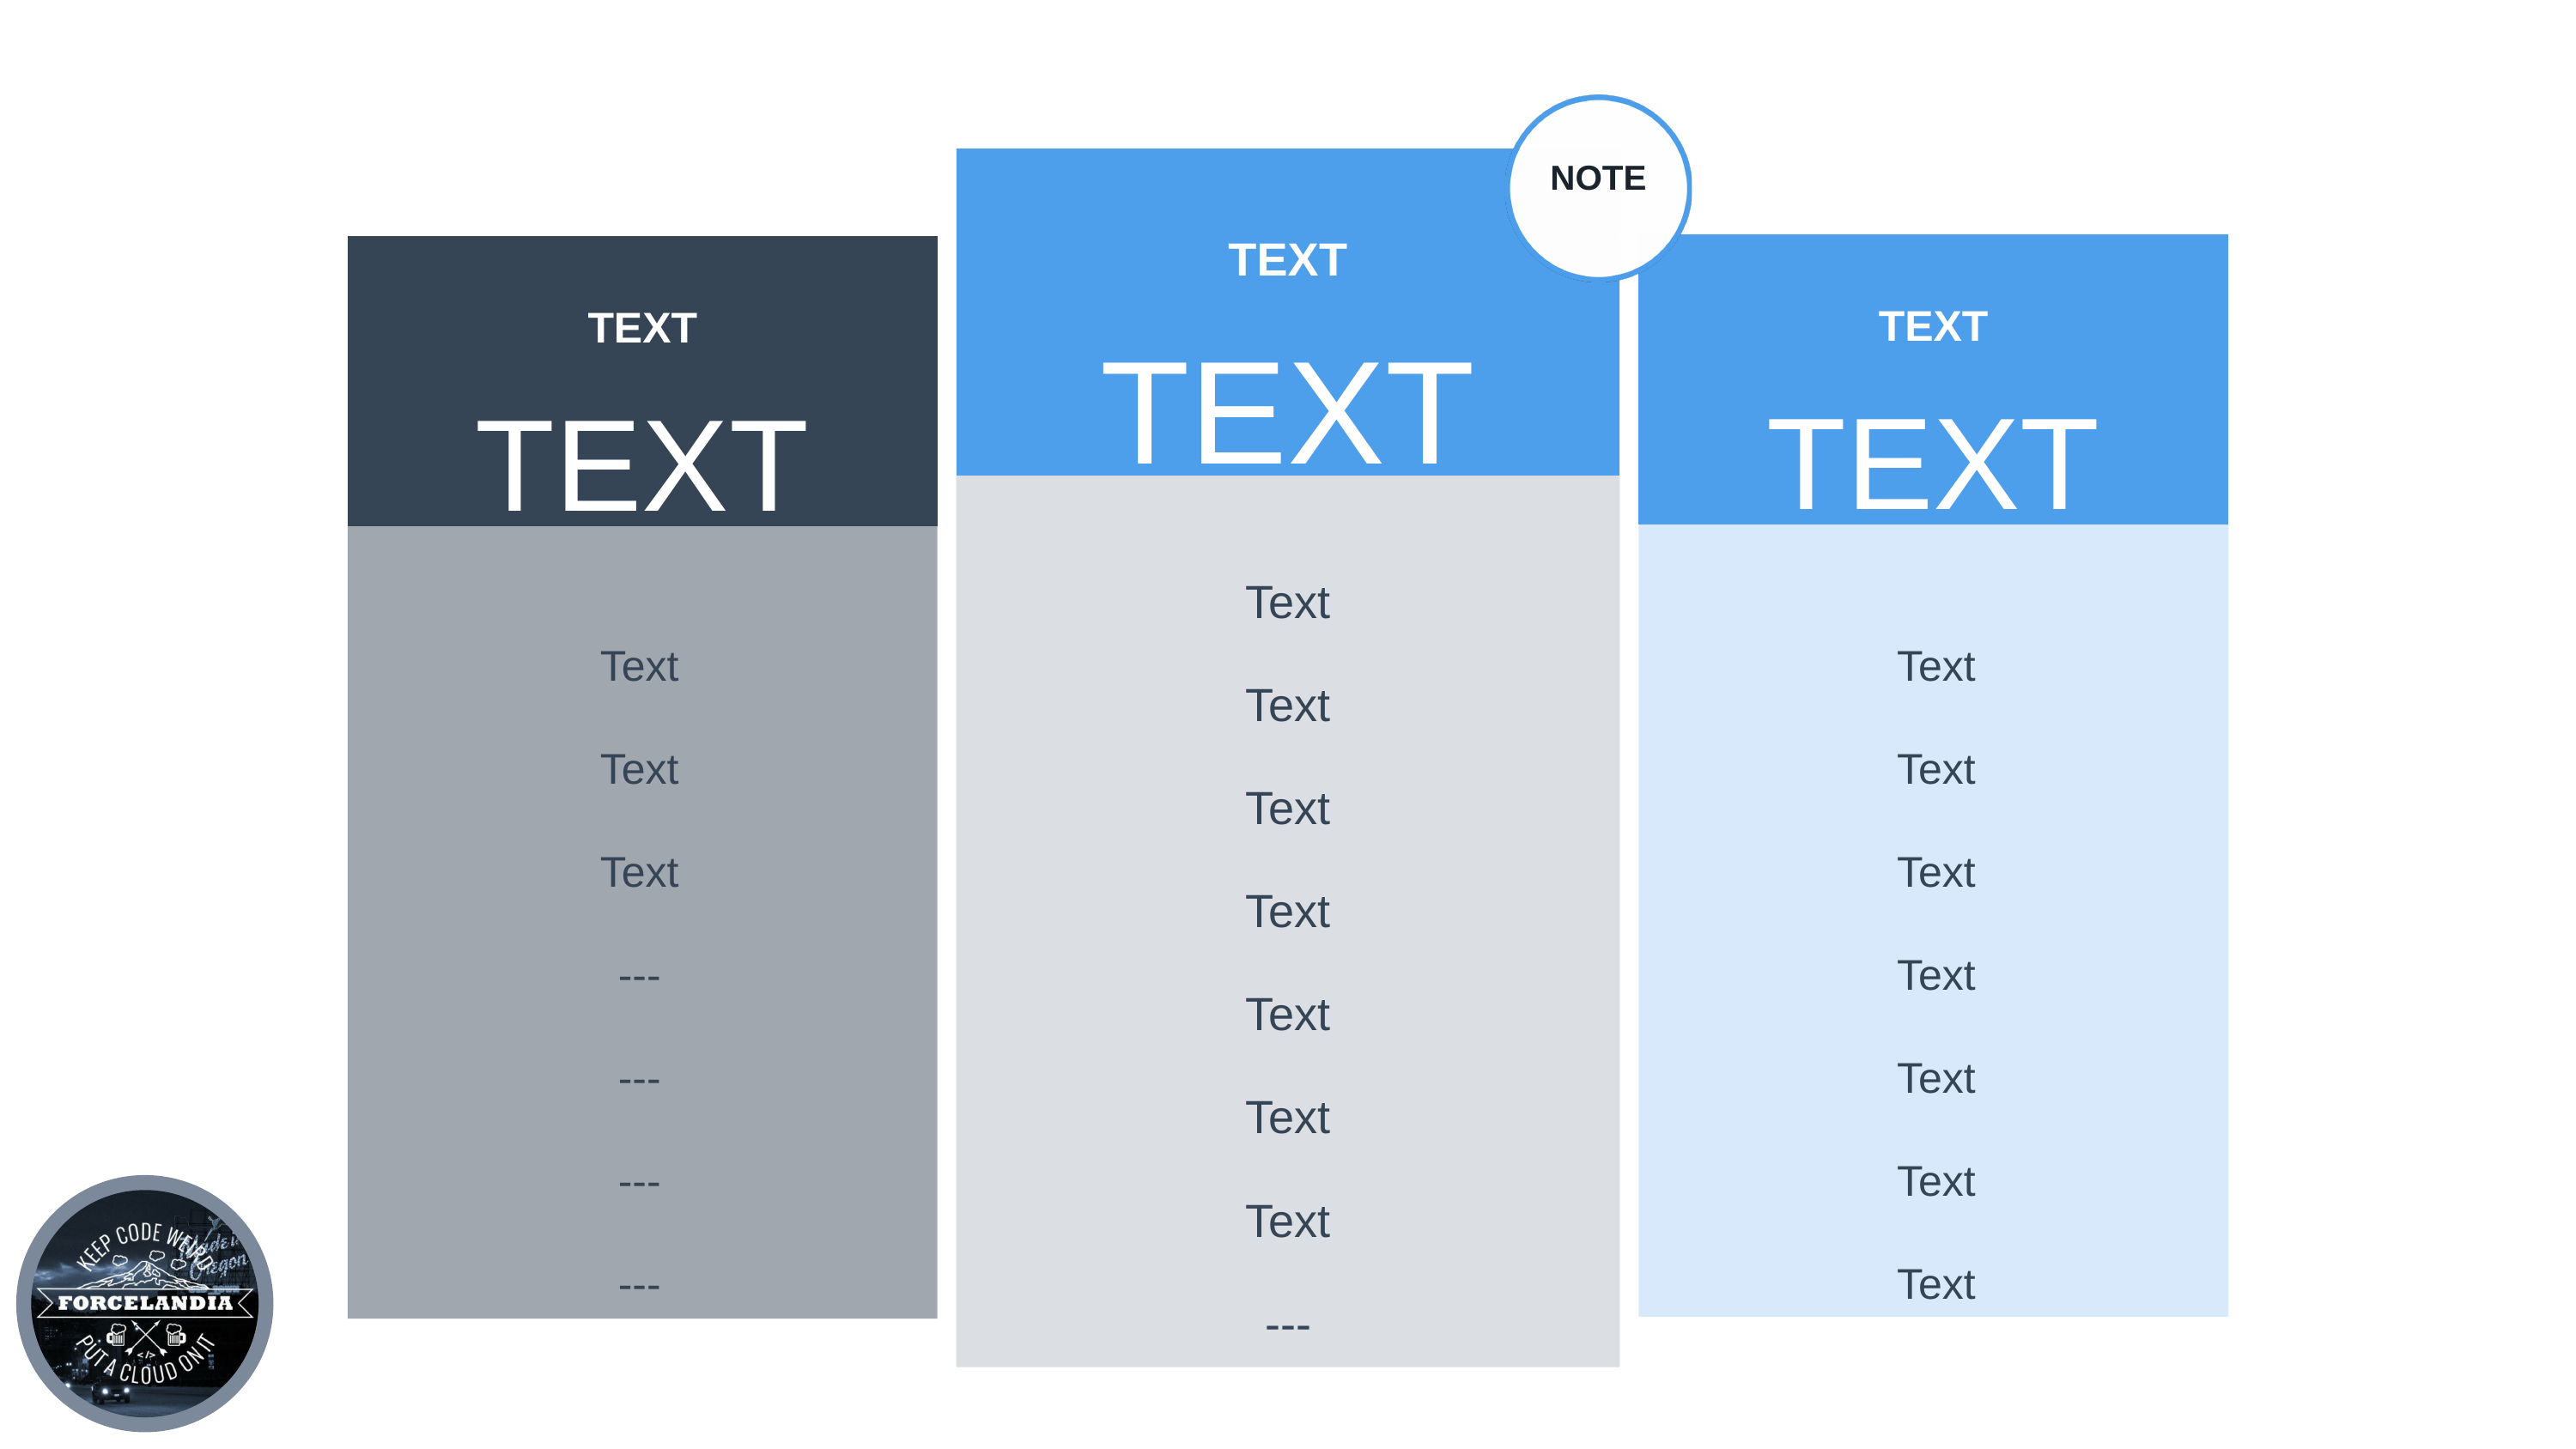

NOTE

TEXT

TEXT
TEXT
TEXT
TEXT
TEXT
Text
Text
Text
Text
Text
Text
Text
---
Text
Text
Text
Text
Text
Text
Text
Text
Text
Text
---
---
---
---